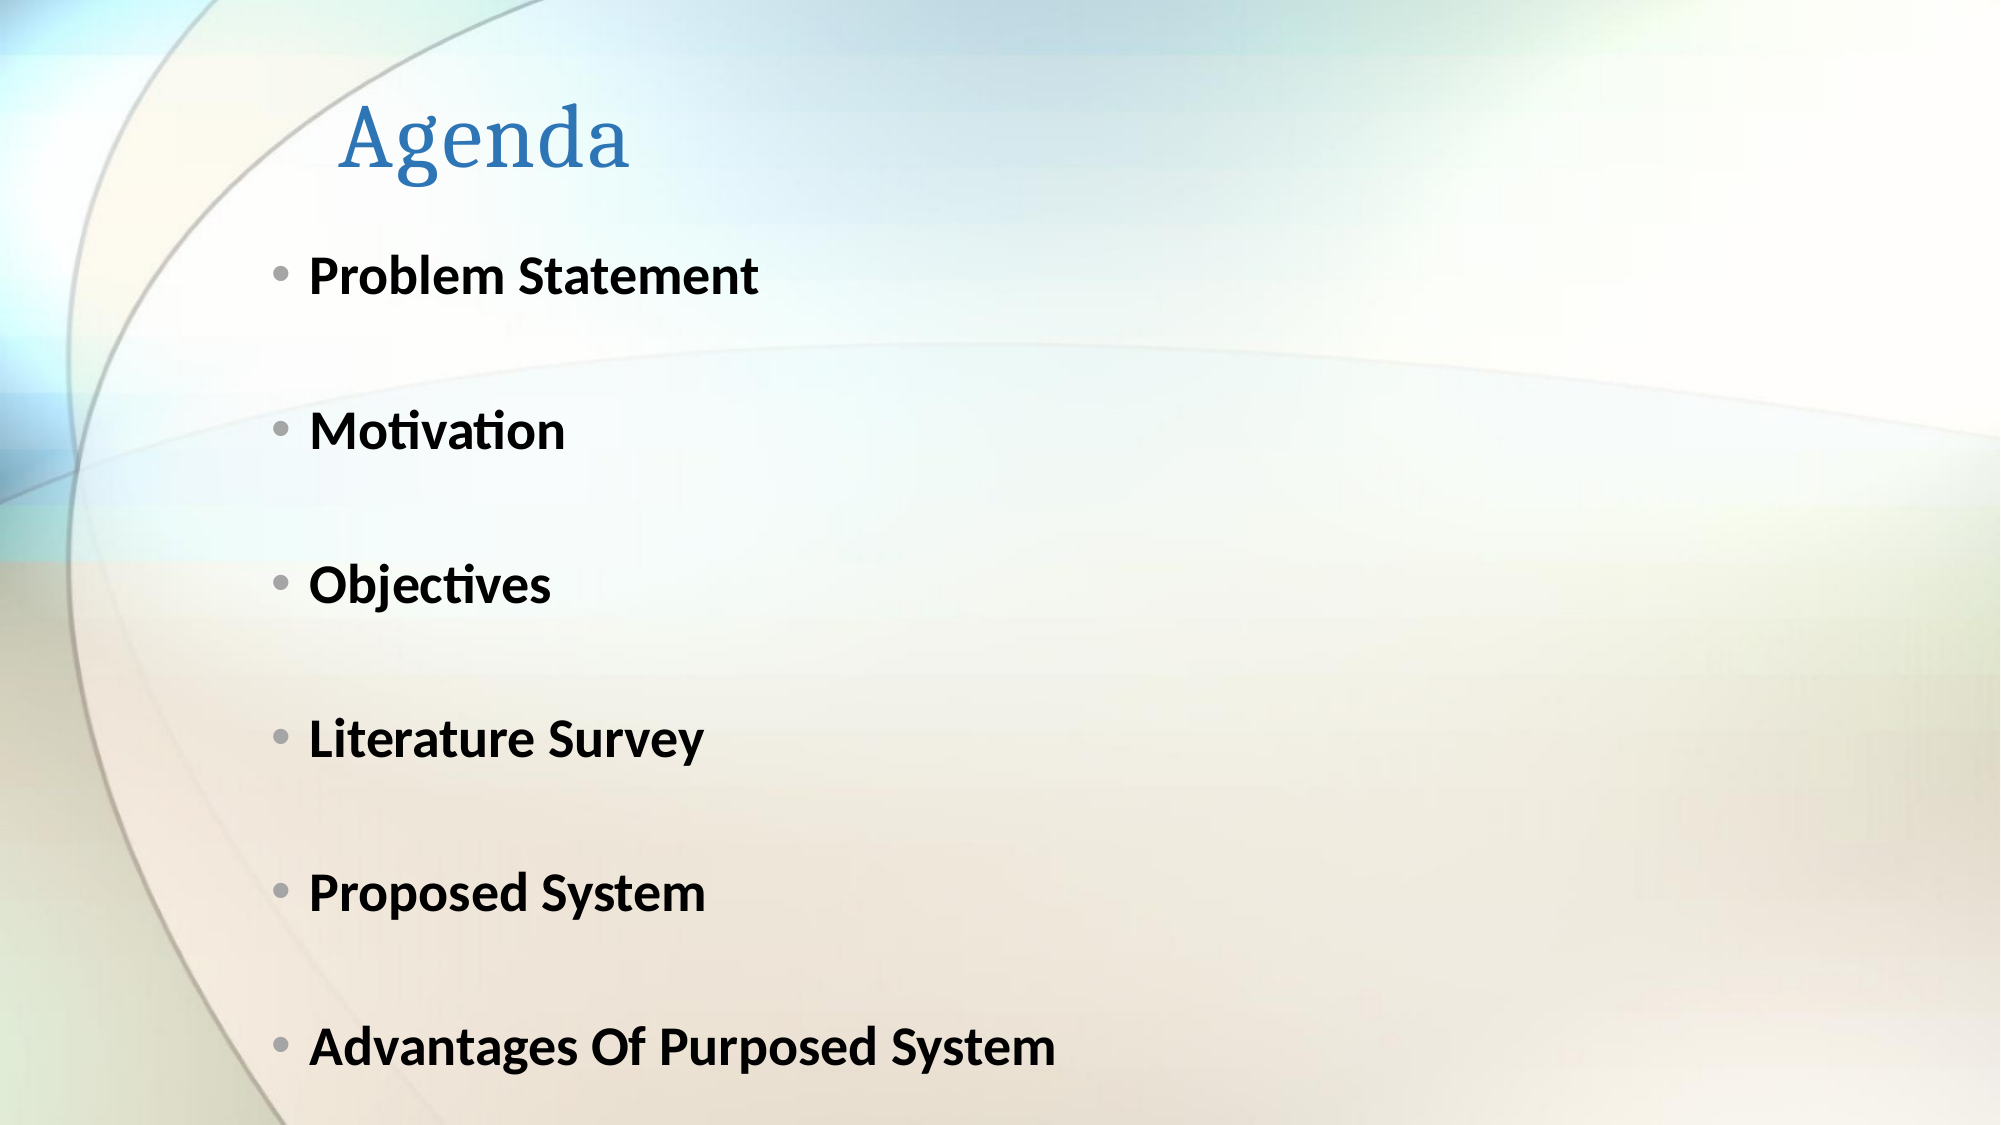

# Agenda
Problem Statement

Motivation

Objectives

Literature Survey

Proposed System

Advantages Of Purposed System